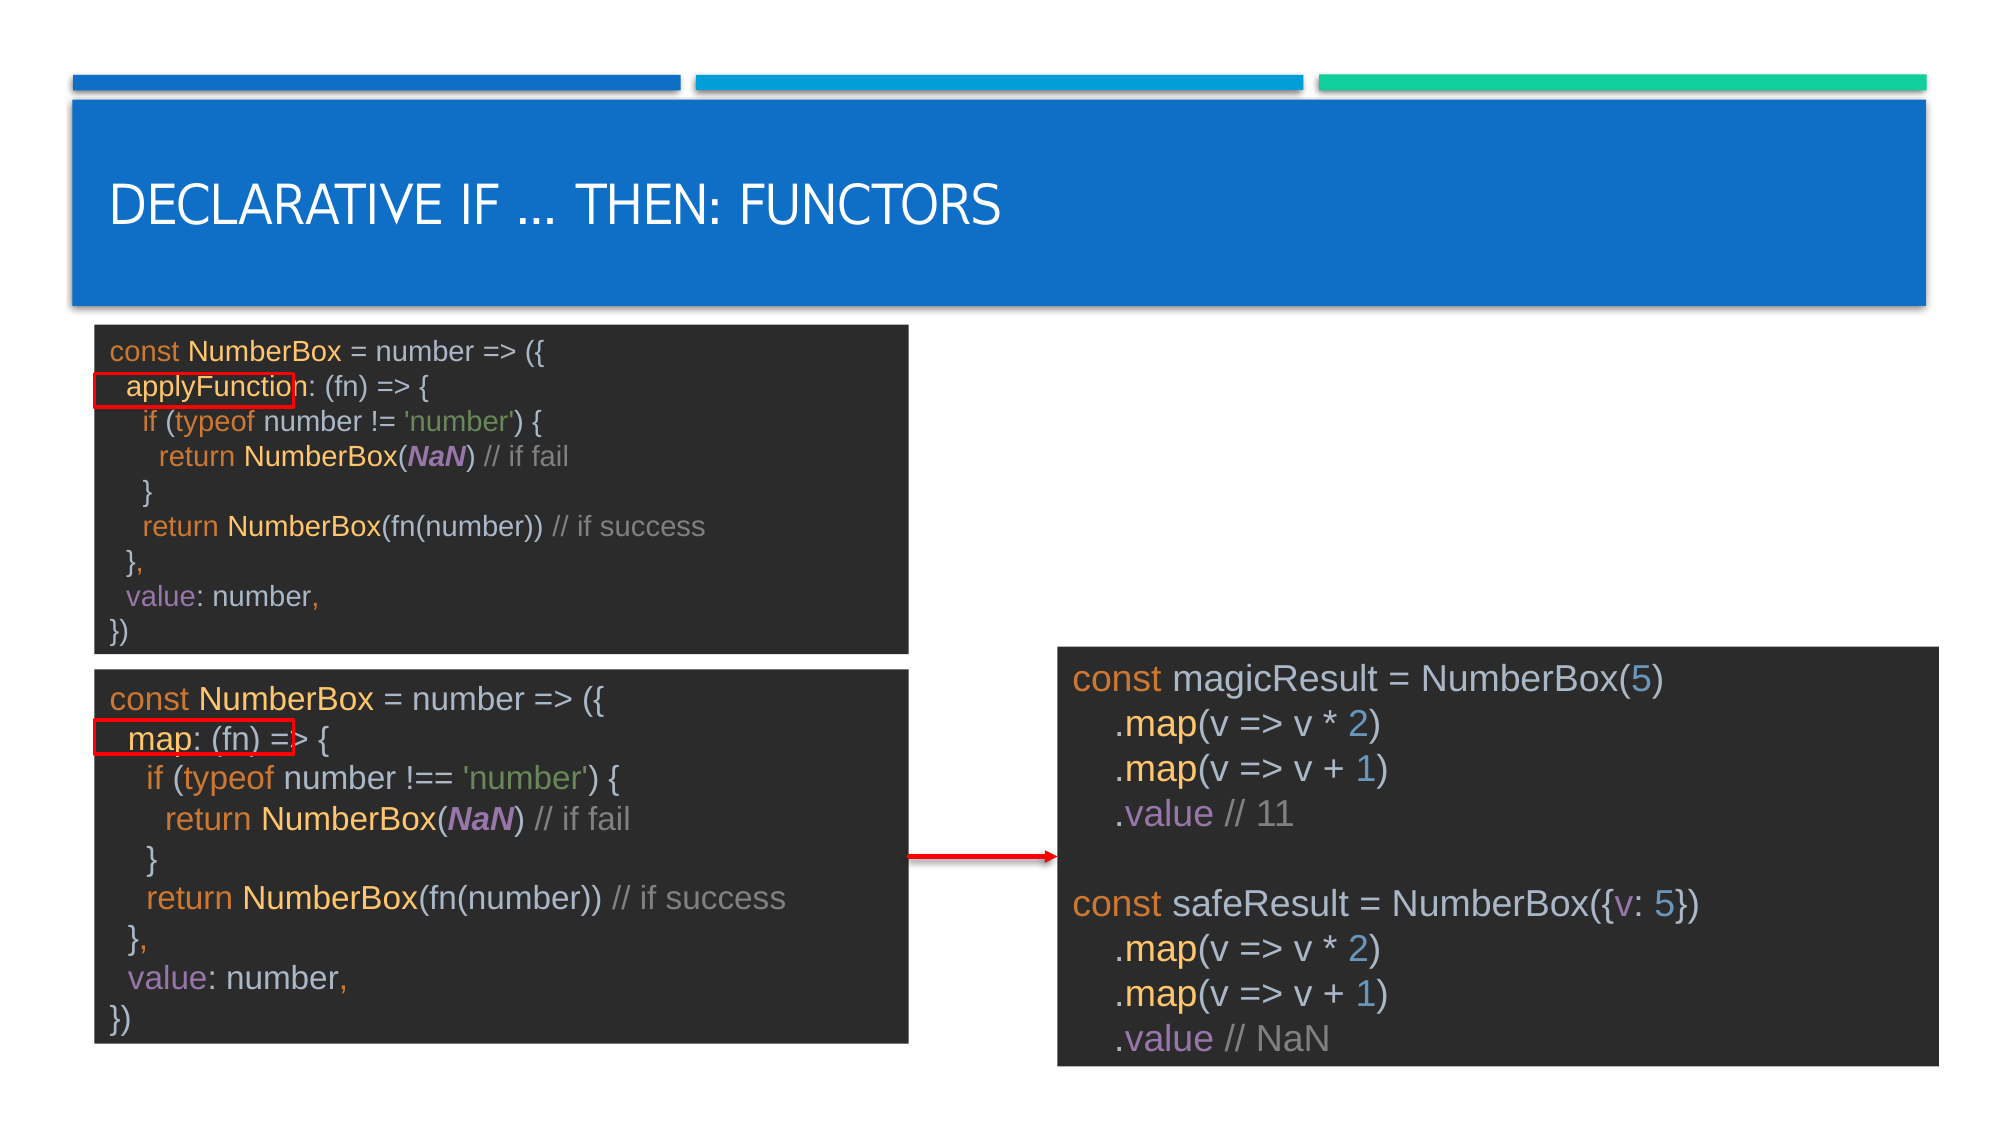

# Declarative if … then: Functors
const NumberBox = number => ({
  applyFunction: (fn) => {
    if (typeof number != 'number') {
      return NumberBox(NaN) // if fail
    }
    return NumberBox(fn(number)) // if success
  },
  value: number,
})

const magicResult = NumberBox(5)
    .map(v => v * 2)
    .map(v => v + 1)
    .value // 11
const safeResult = NumberBox({v: 5})
    .map(v => v * 2)
    .map(v => v + 1)
    .value // NaN
const NumberBox = number => ({
  map: (fn) => {
    if (typeof number !== 'number') {
      return NumberBox(NaN) // if fail
    }
    return NumberBox(fn(number)) // if success
  },
  value: number,
})